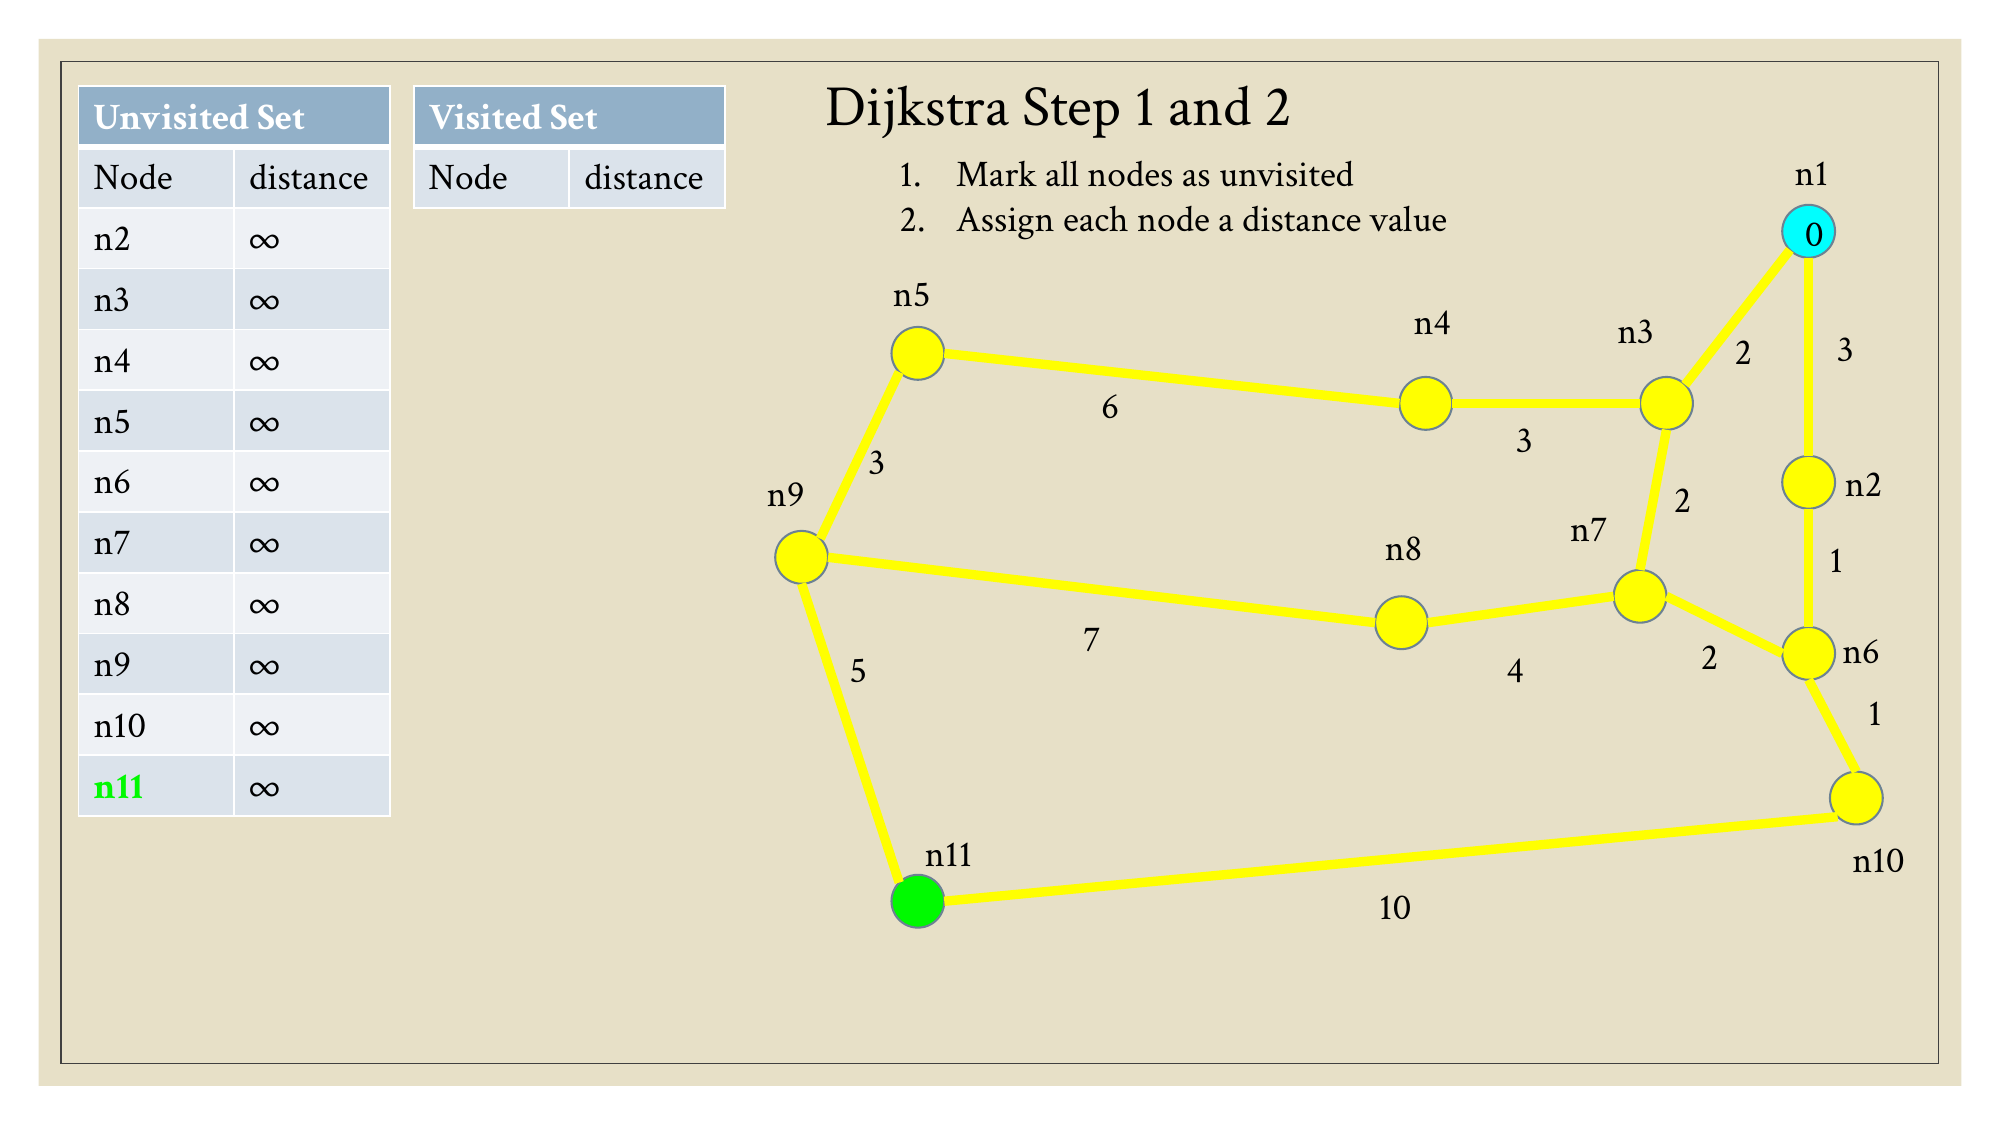

Dijkstra Step 1 and 2
| Unvisited Set |  |
| --- | --- |
| Node | distance |
| n2 | ∞ |
| n3 | ∞ |
| n4 | ∞ |
| n5 | ∞ |
| n6 | ∞ |
| n7 | ∞ |
| n8 | ∞ |
| n9 | ∞ |
| n10 | ∞ |
| n11 | ∞ |
| Visited Set |  |
| --- | --- |
| Node | distance |
n1
Mark all nodes as unvisited
Assign each node a distance value
0

n5
n4
n3
3
2

6

3
3
n2

n9
2
n7
n8
1

7
n6
2

4
5
1

n11
n10

10